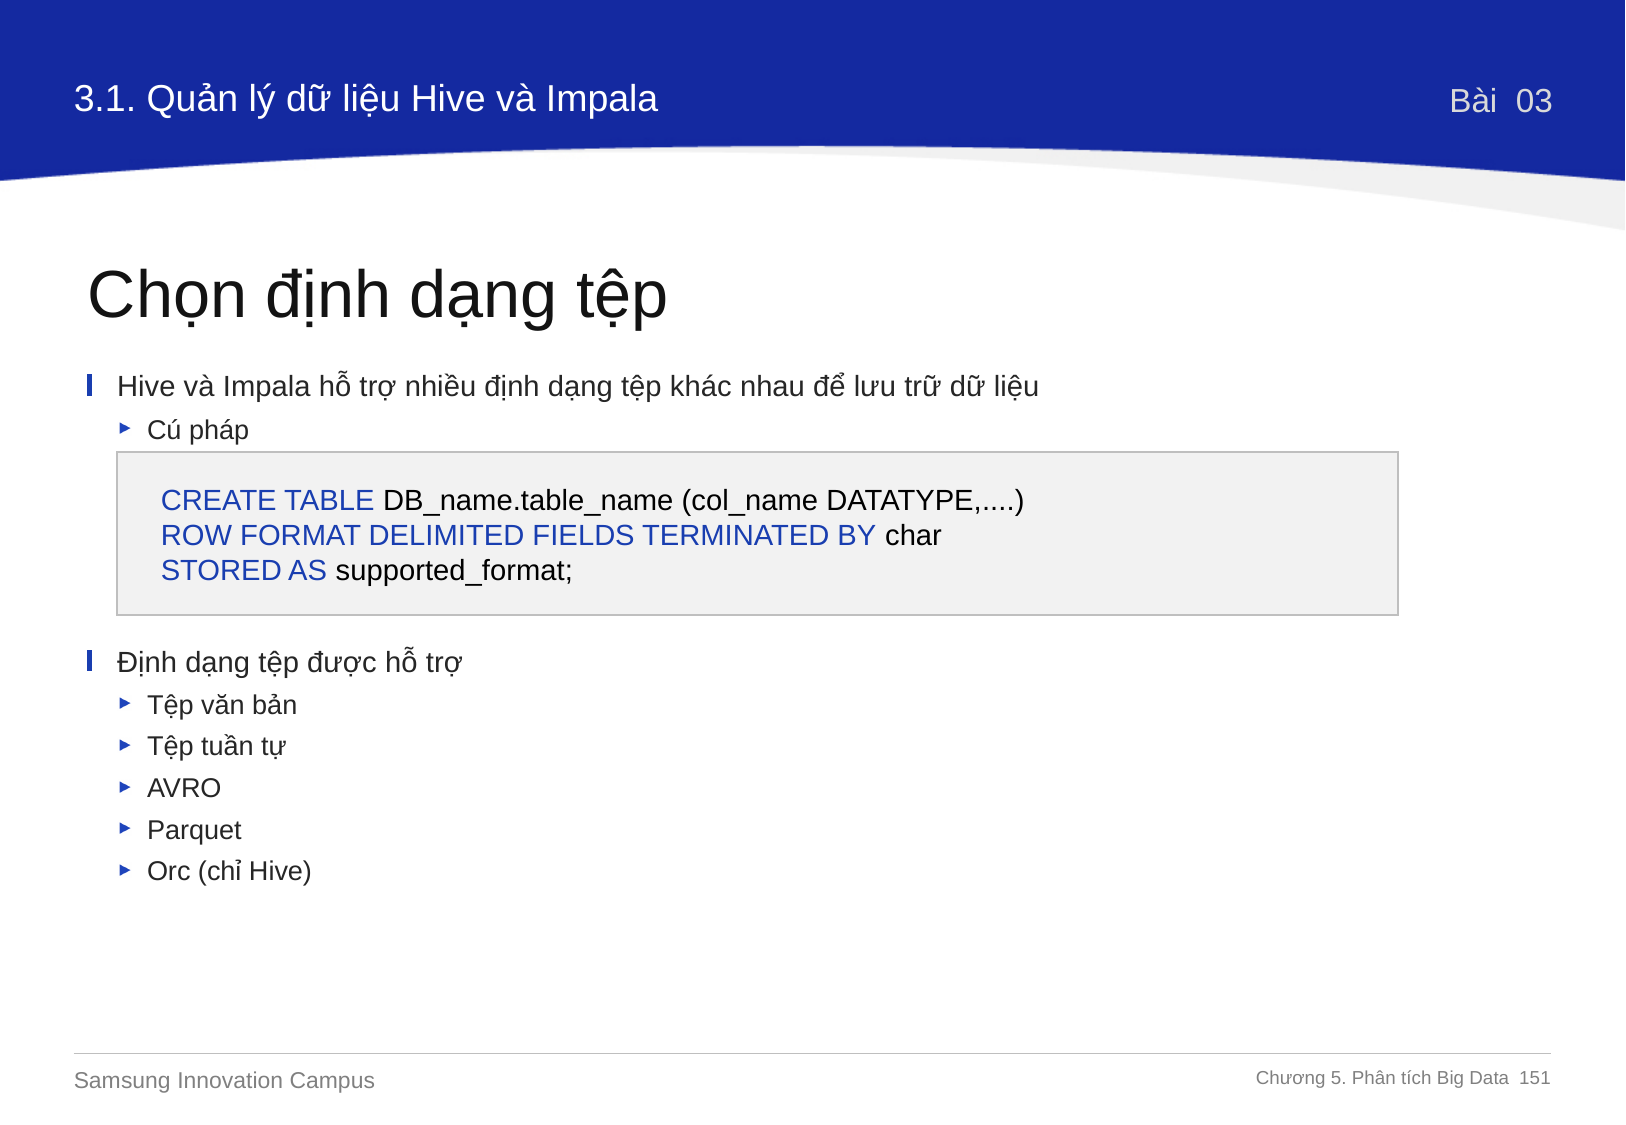

3.1. Quản lý dữ liệu Hive và Impala
Bài  03
Chọn định dạng tệp
Hive và Impala hỗ trợ nhiều định dạng tệp khác nhau để lưu trữ dữ liệu
Cú pháp

Định dạng tệp được hỗ trợ
Tệp văn bản
Tệp tuần tự
AVRO
Parquet
Orc (chỉ Hive)
CREATE TABLE DB_name.table_name (col_name DATATYPE,....)
ROW FORMAT DELIMITED FIELDS TERMINATED BY char
STORED AS supported_format;